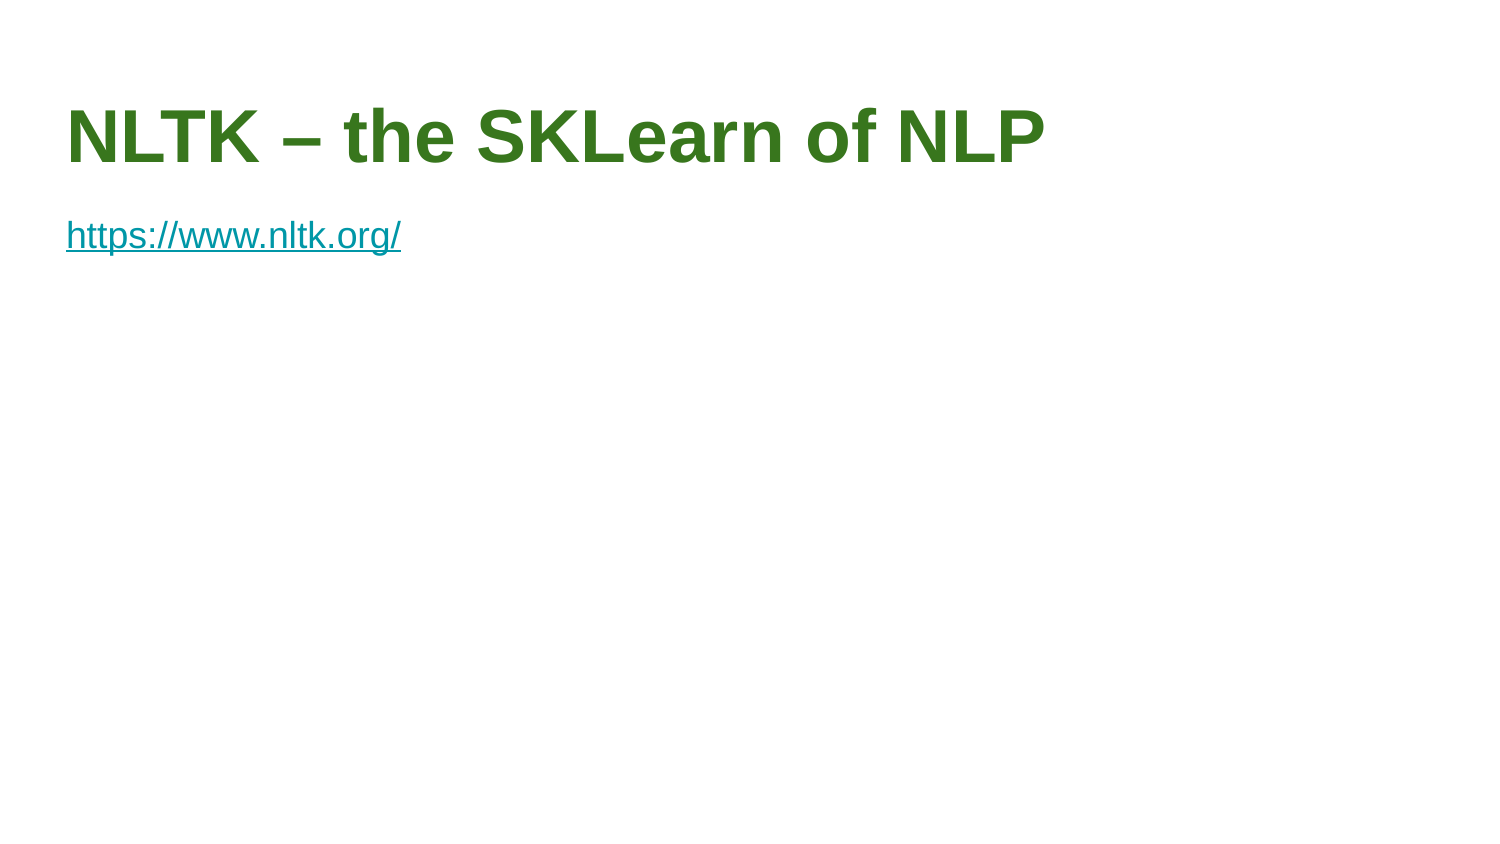

# NLTK – the SKLearn of NLP
https://www.nltk.org/